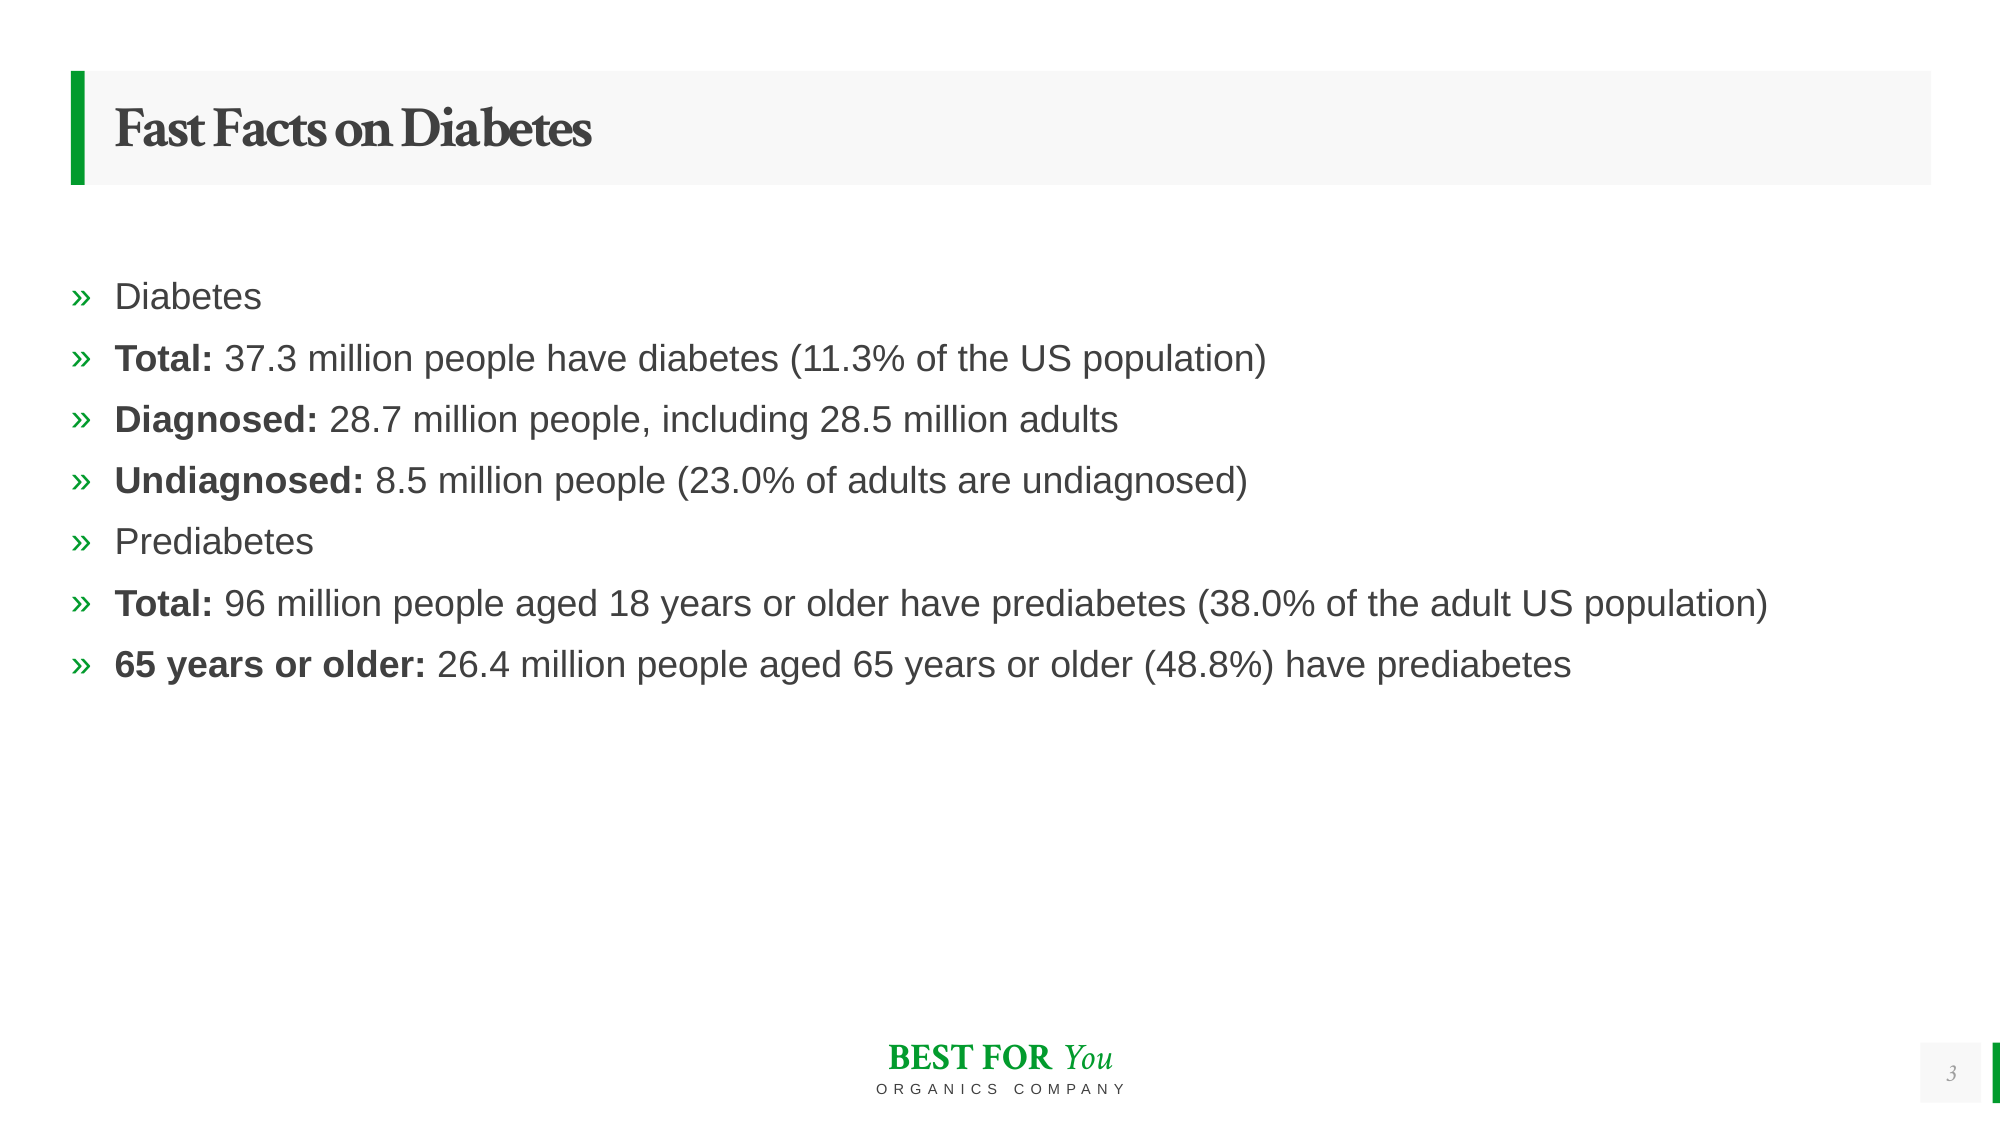

# Fast Facts on Diabetes
Diabetes
Total: 37.3 million people have diabetes (11.3% of the US population)
Diagnosed: 28.7 million people, including 28.5 million adults
Undiagnosed: 8.5 million people (23.0% of adults are undiagnosed)
Prediabetes
Total: 96 million people aged 18 years or older have prediabetes (38.0% of the adult US population)
65 years or older: 26.4 million people aged 65 years or older (48.8%) have prediabetes

3